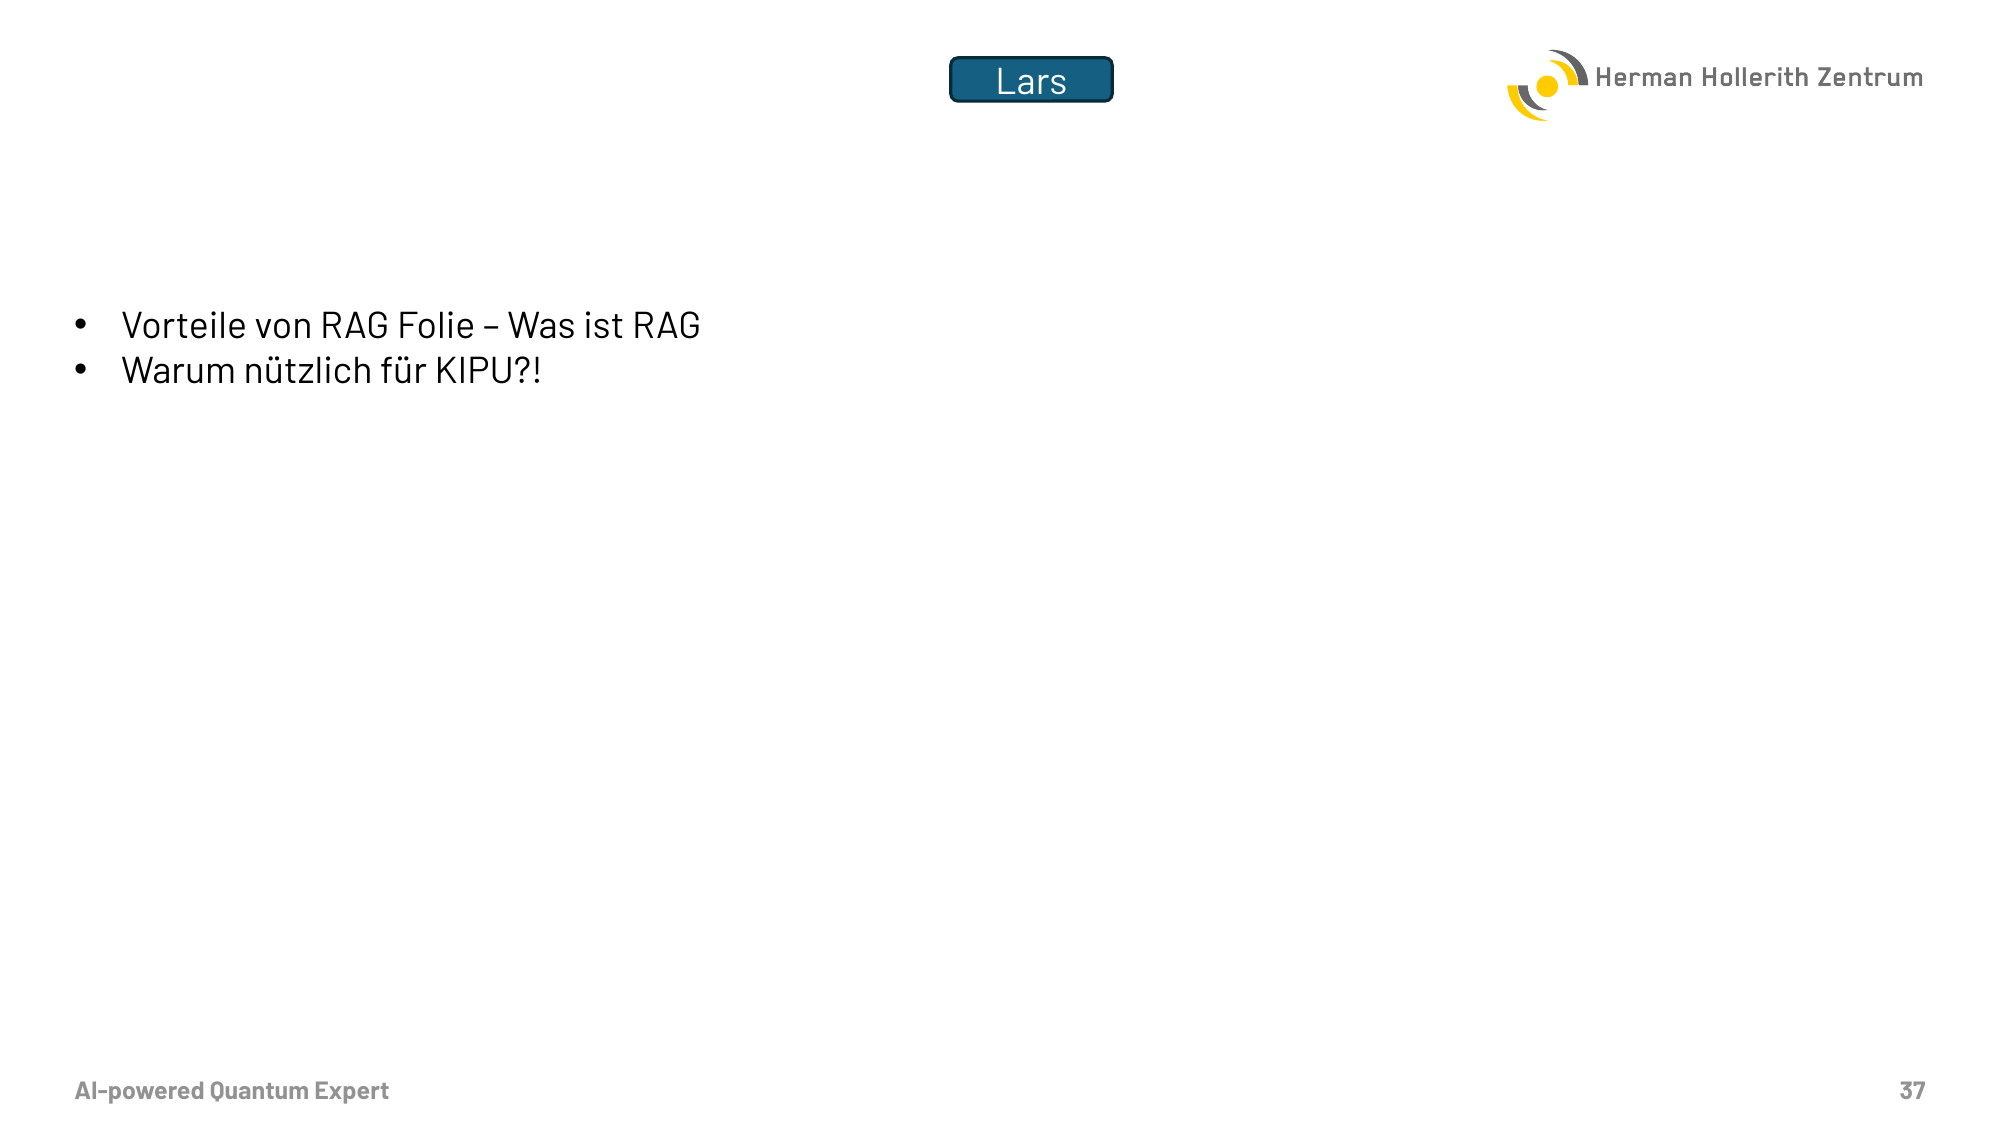

#
Lars
Vorteile von RAG Folie – Was ist RAG
Warum nützlich für KIPU?!
AI-powered Quantum Expert
37